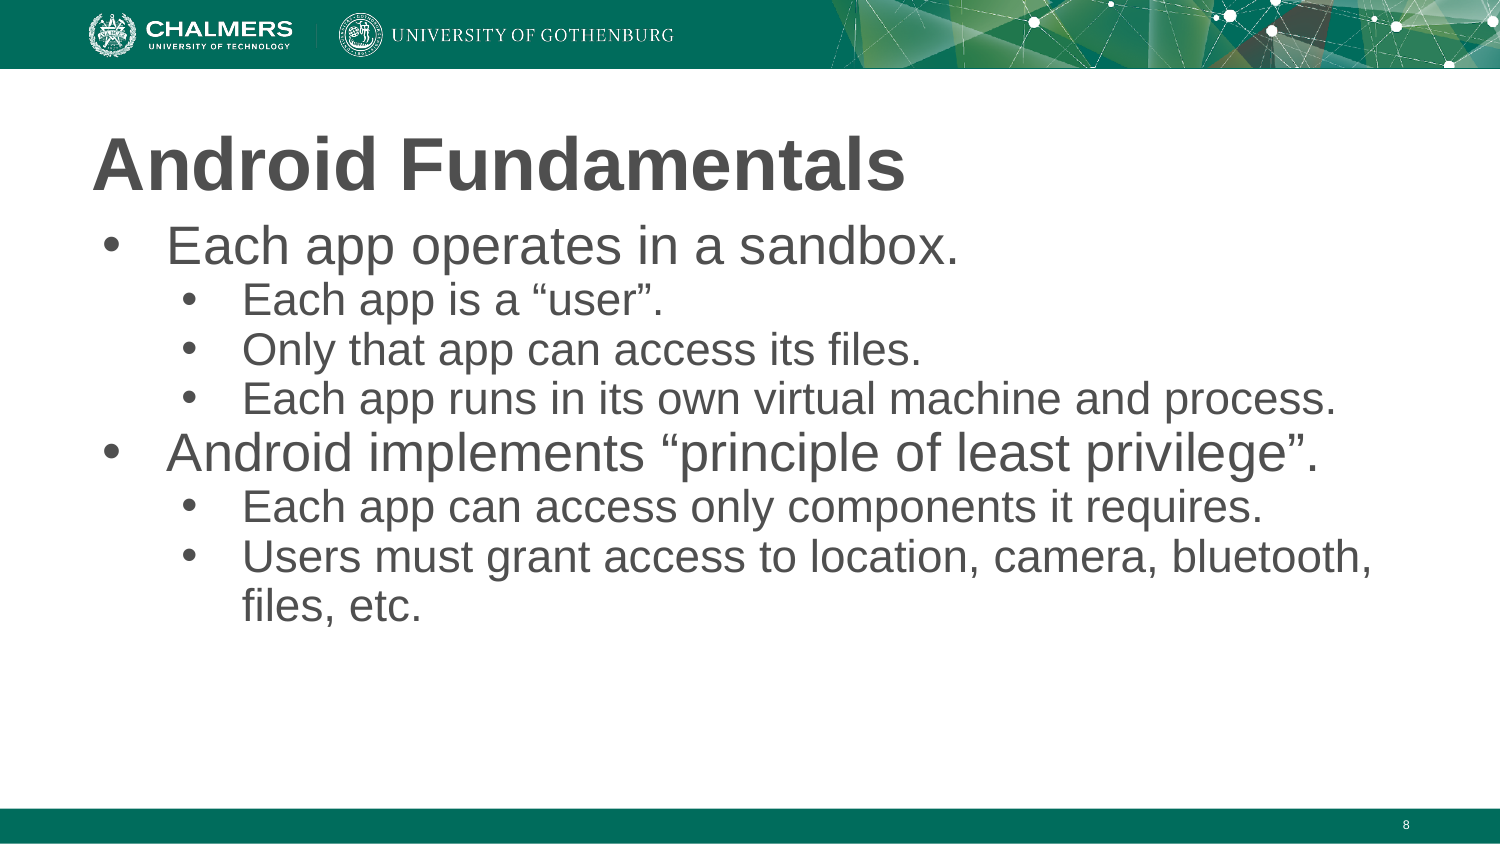

# Android Fundamentals
Each app operates in a sandbox.
Each app is a “user”.
Only that app can access its files.
Each app runs in its own virtual machine and process.
Android implements “principle of least privilege”.
Each app can access only components it requires.
Users must grant access to location, camera, bluetooth, files, etc.
8